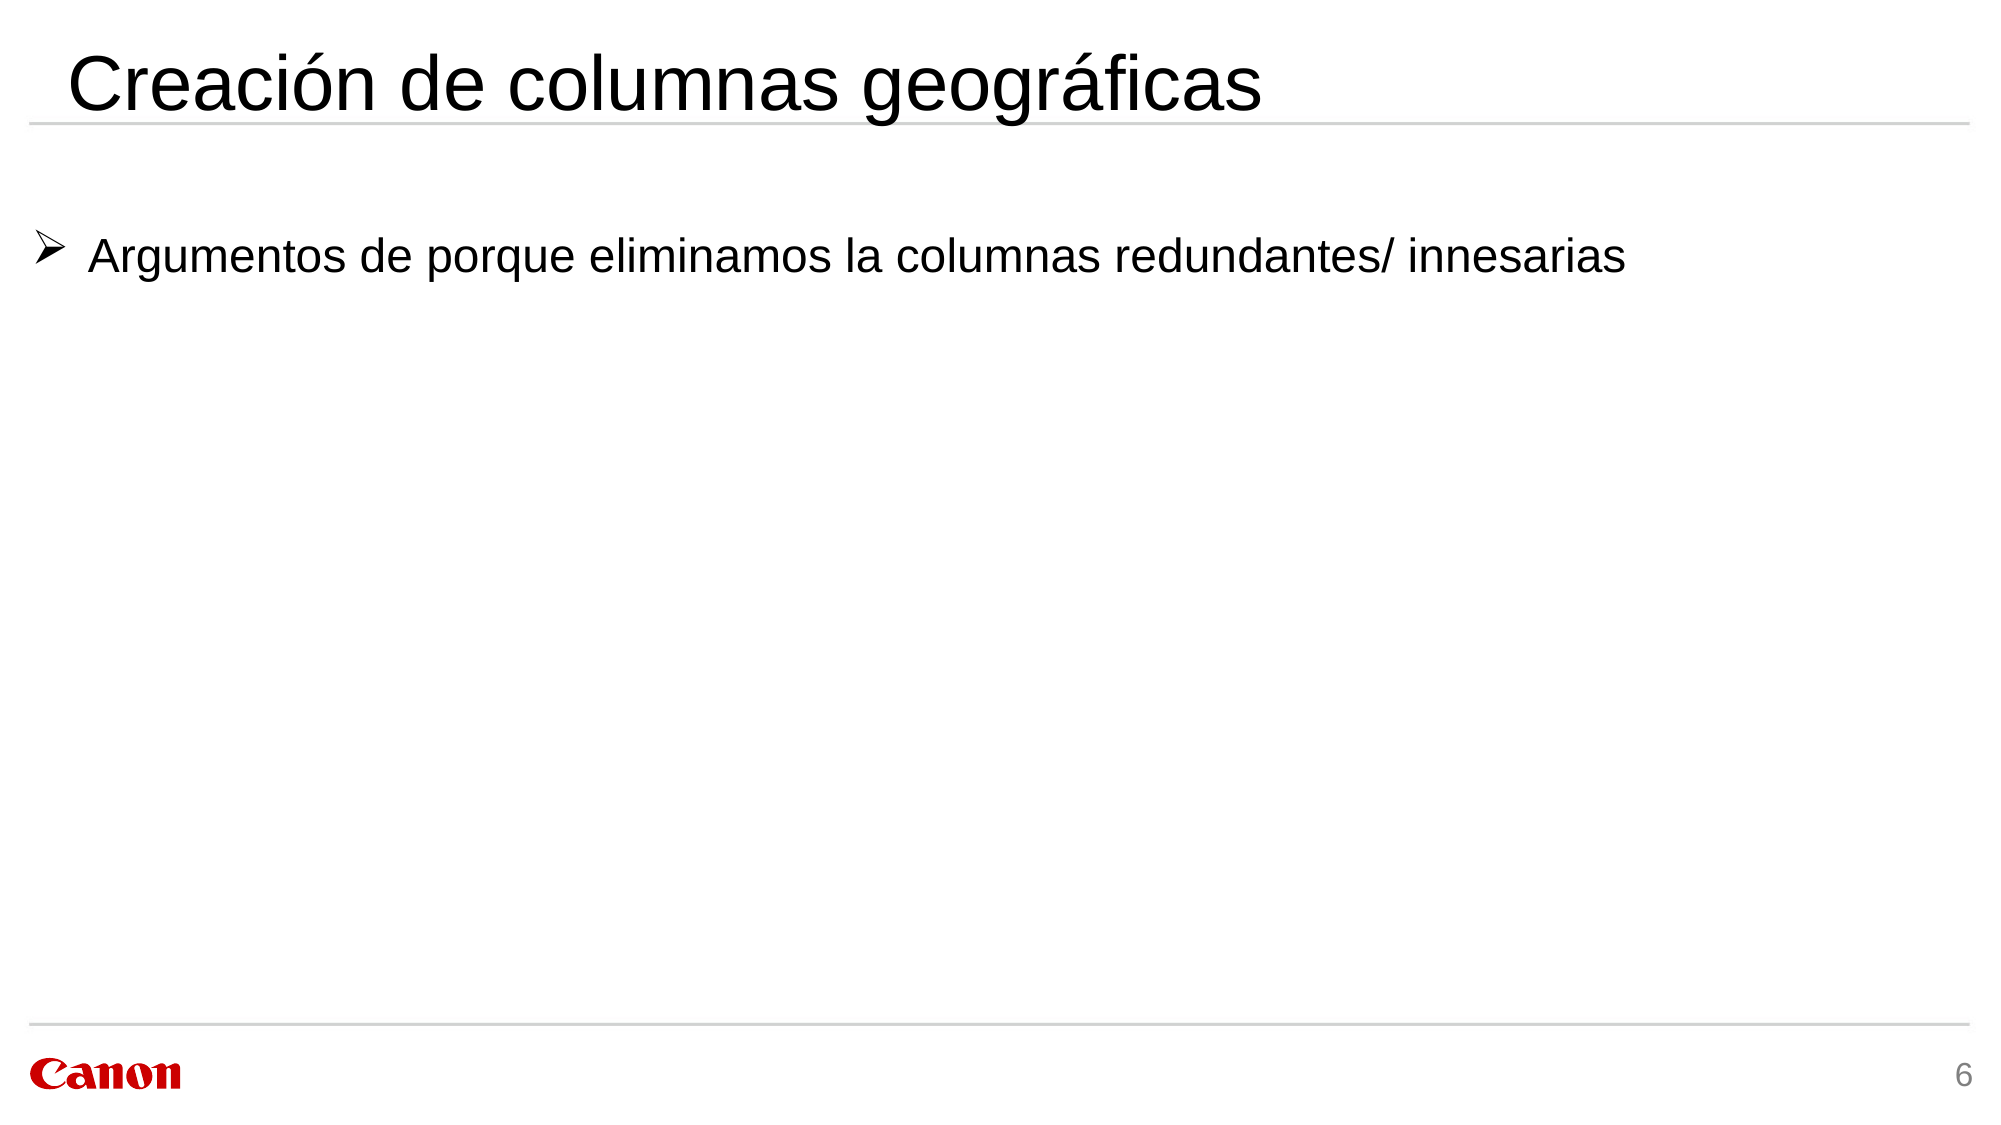

# Creación de columnas geográficas

Argumentos de porque eliminamos la columnas redundantes/ innesarias

6